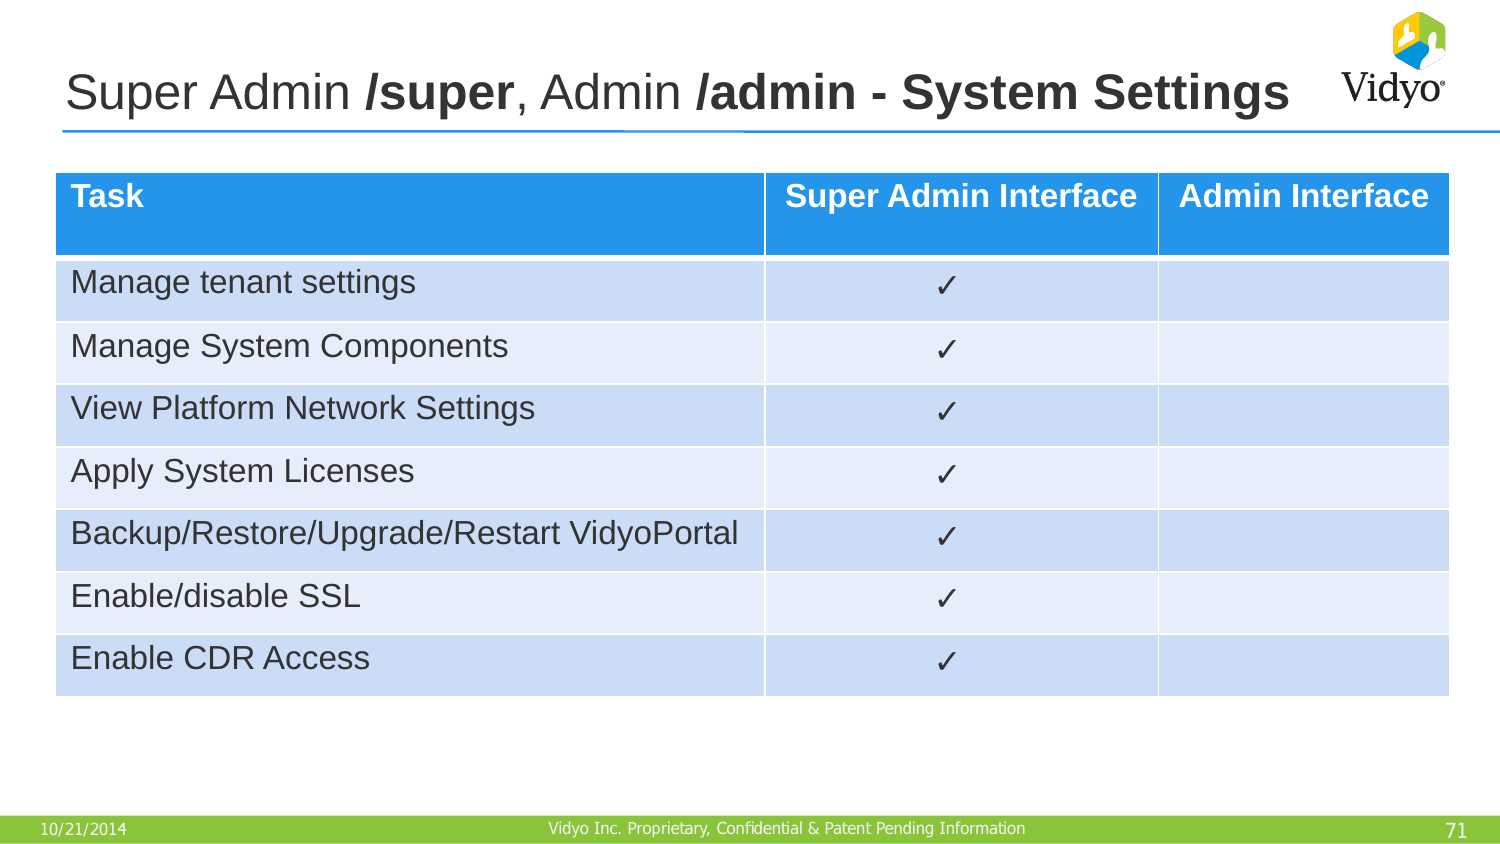

# Super Admin /super, Admin /admin - System Settings
| Task | Super Admin Interface | Admin Interface |
| --- | --- | --- |
| Manage tenant settings |  |  |
| Manage System Components |  |  |
| View Platform Network Settings |  |  |
| Apply System Licenses |  |  |
| Backup/Restore/Upgrade/Restart VidyoPortal |  |  |
| Enable/disable SSL |  |  |
| Enable CDR Access |  |  |